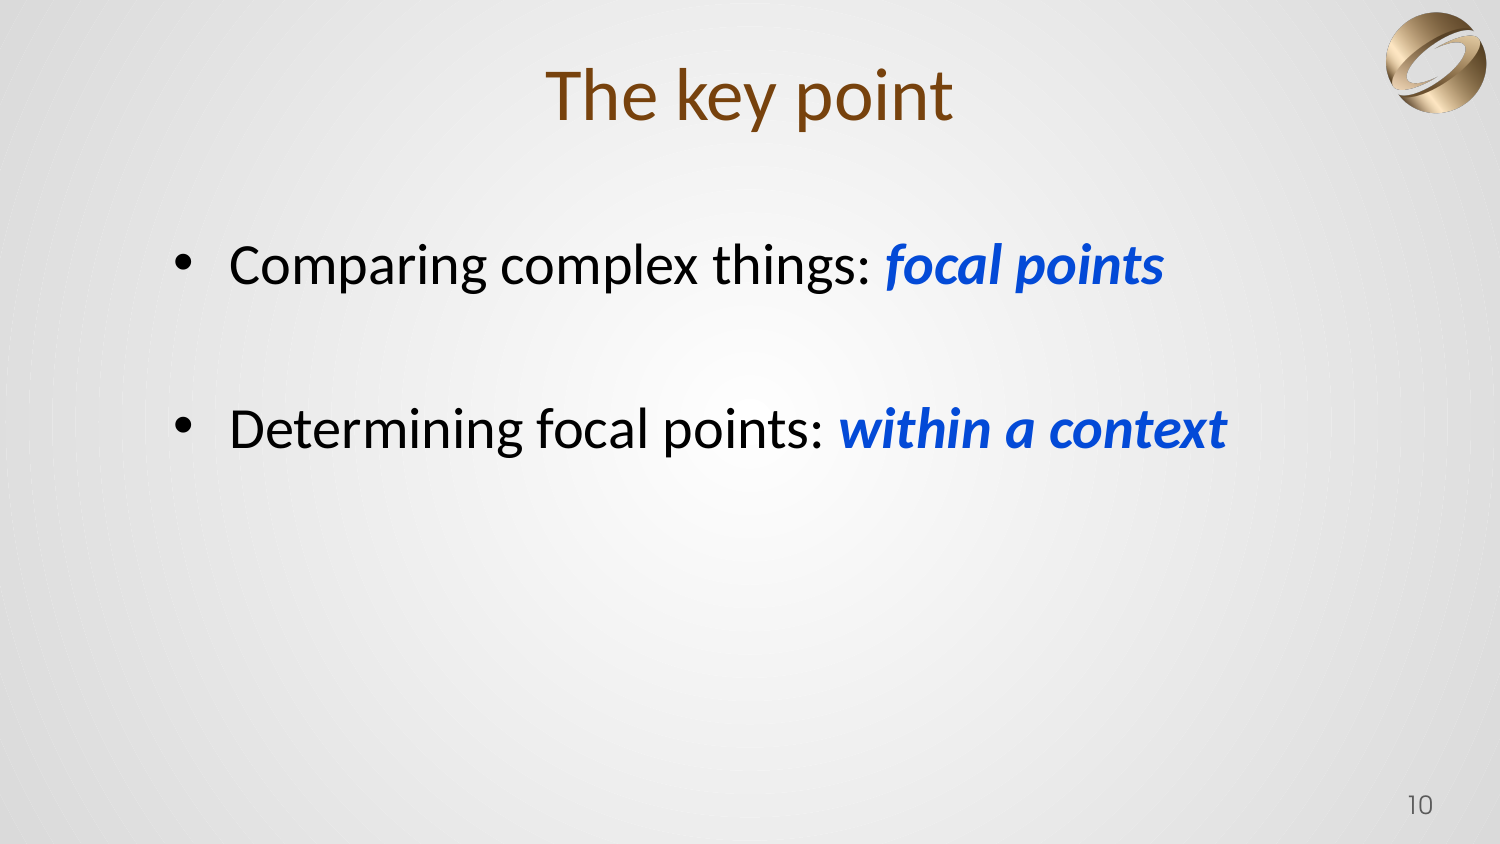

# The key point
Comparing complex things: focal points

Determining focal points: within a context
10